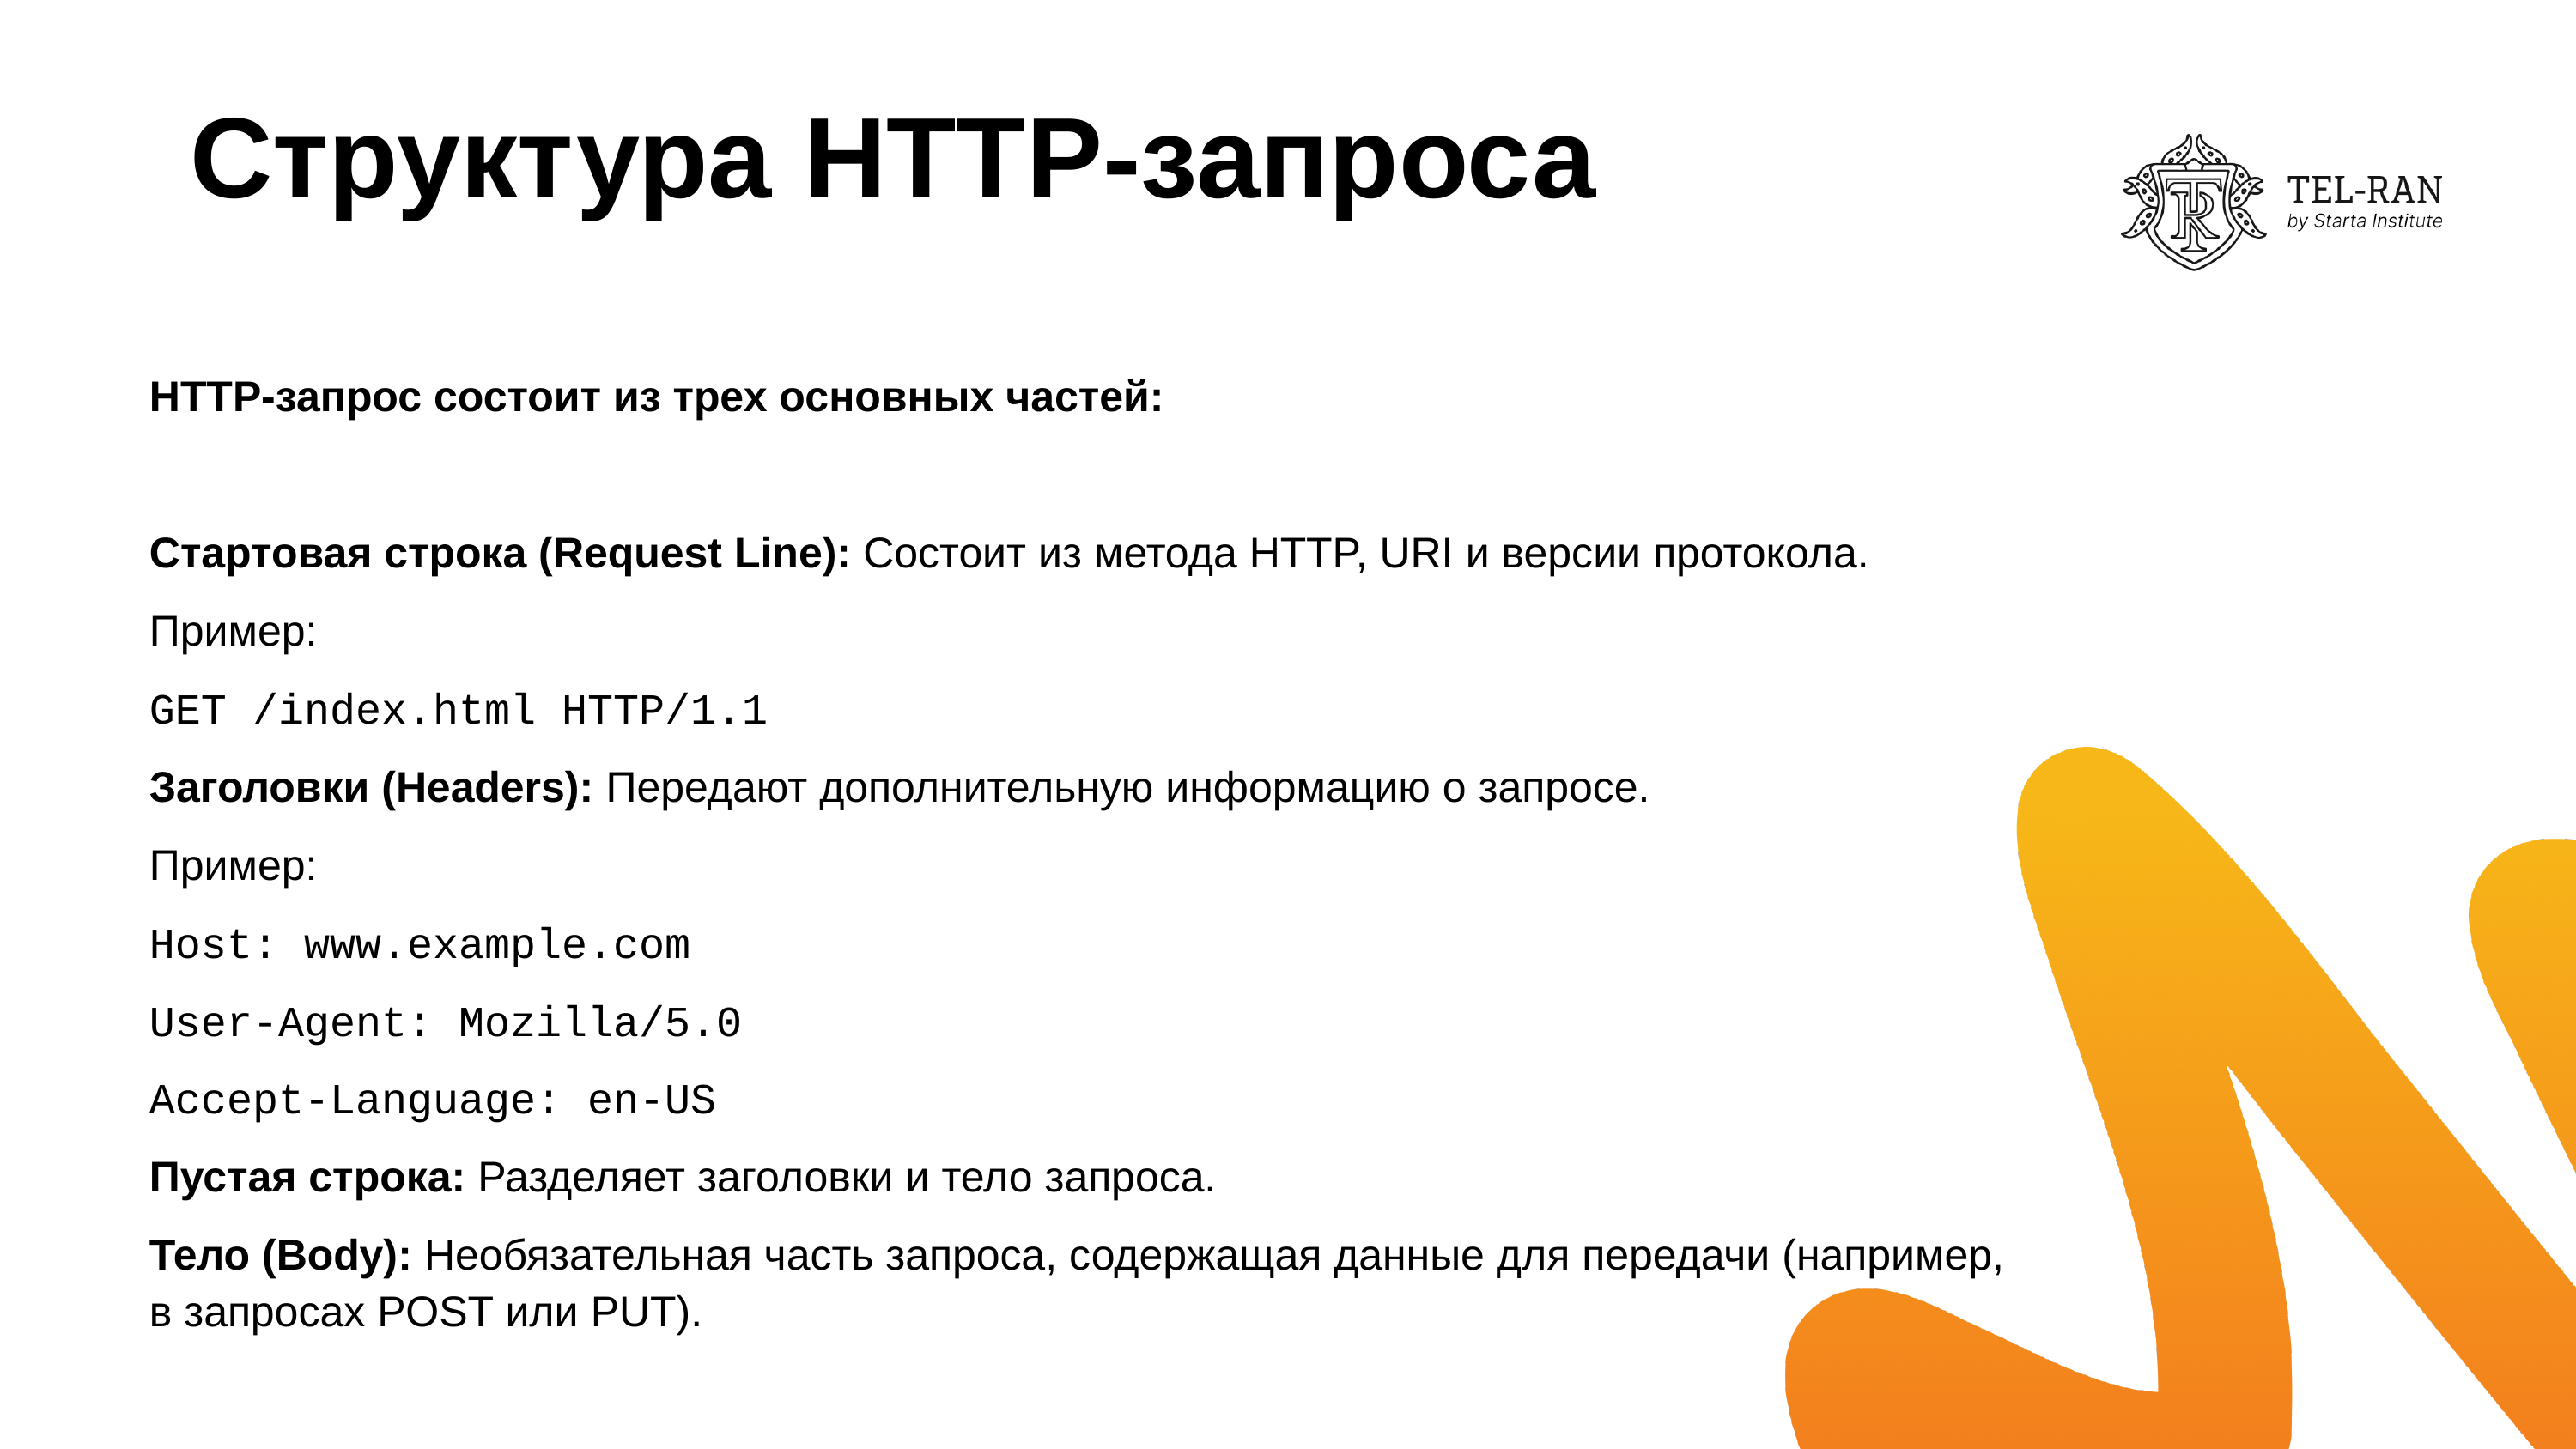

# Структура HTTP-запроса
HTTP-запрос состоит из трех основных частей:

Стартовая строка (Request Line): Состоит из метода HTTP, URI и версии протокола.
Пример:
GET /index.html HTTP/1.1
Заголовки (Headers): Передают дополнительную информацию о запросе.
Пример:
Host: www.example.com
User-Agent: Mozilla/5.0
Accept-Language: en-US
Пустая строка: Разделяет заголовки и тело запроса.
Тело (Body): Необязательная часть запроса, содержащая данные для передачи (например,
в запросах POST или PUT).